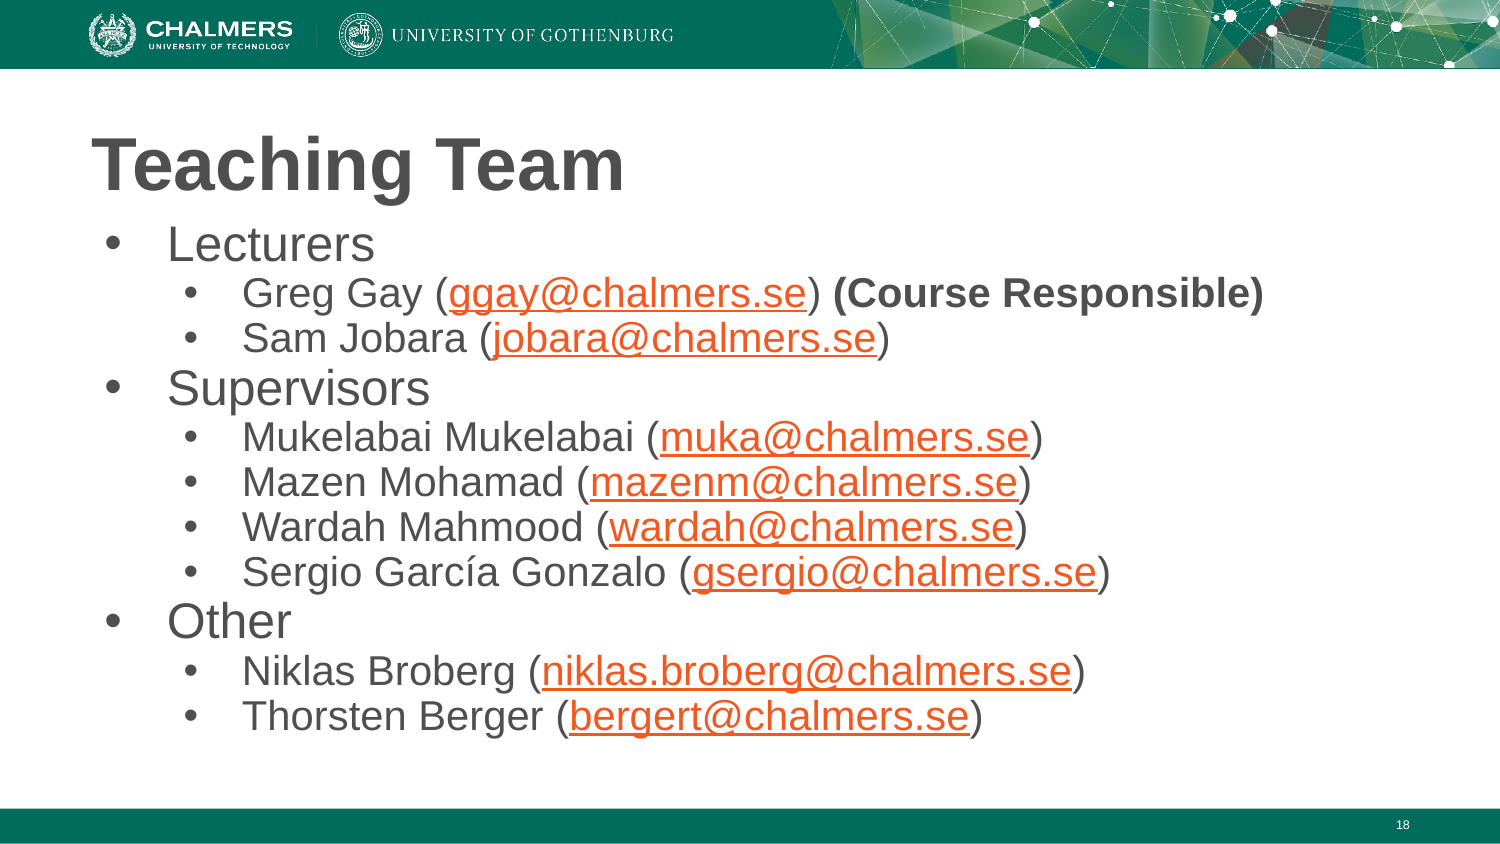

# Teaching Team
Lecturers
Greg Gay (ggay@chalmers.se) (Course Responsible)
Sam Jobara (jobara@chalmers.se)
Supervisors
Mukelabai Mukelabai (muka@chalmers.se)
Mazen Mohamad (mazenm@chalmers.se)
Wardah Mahmood (wardah@chalmers.se)
Sergio García Gonzalo (gsergio@chalmers.se)
Other
Niklas Broberg (niklas.broberg@chalmers.se)
Thorsten Berger (bergert@chalmers.se)
18